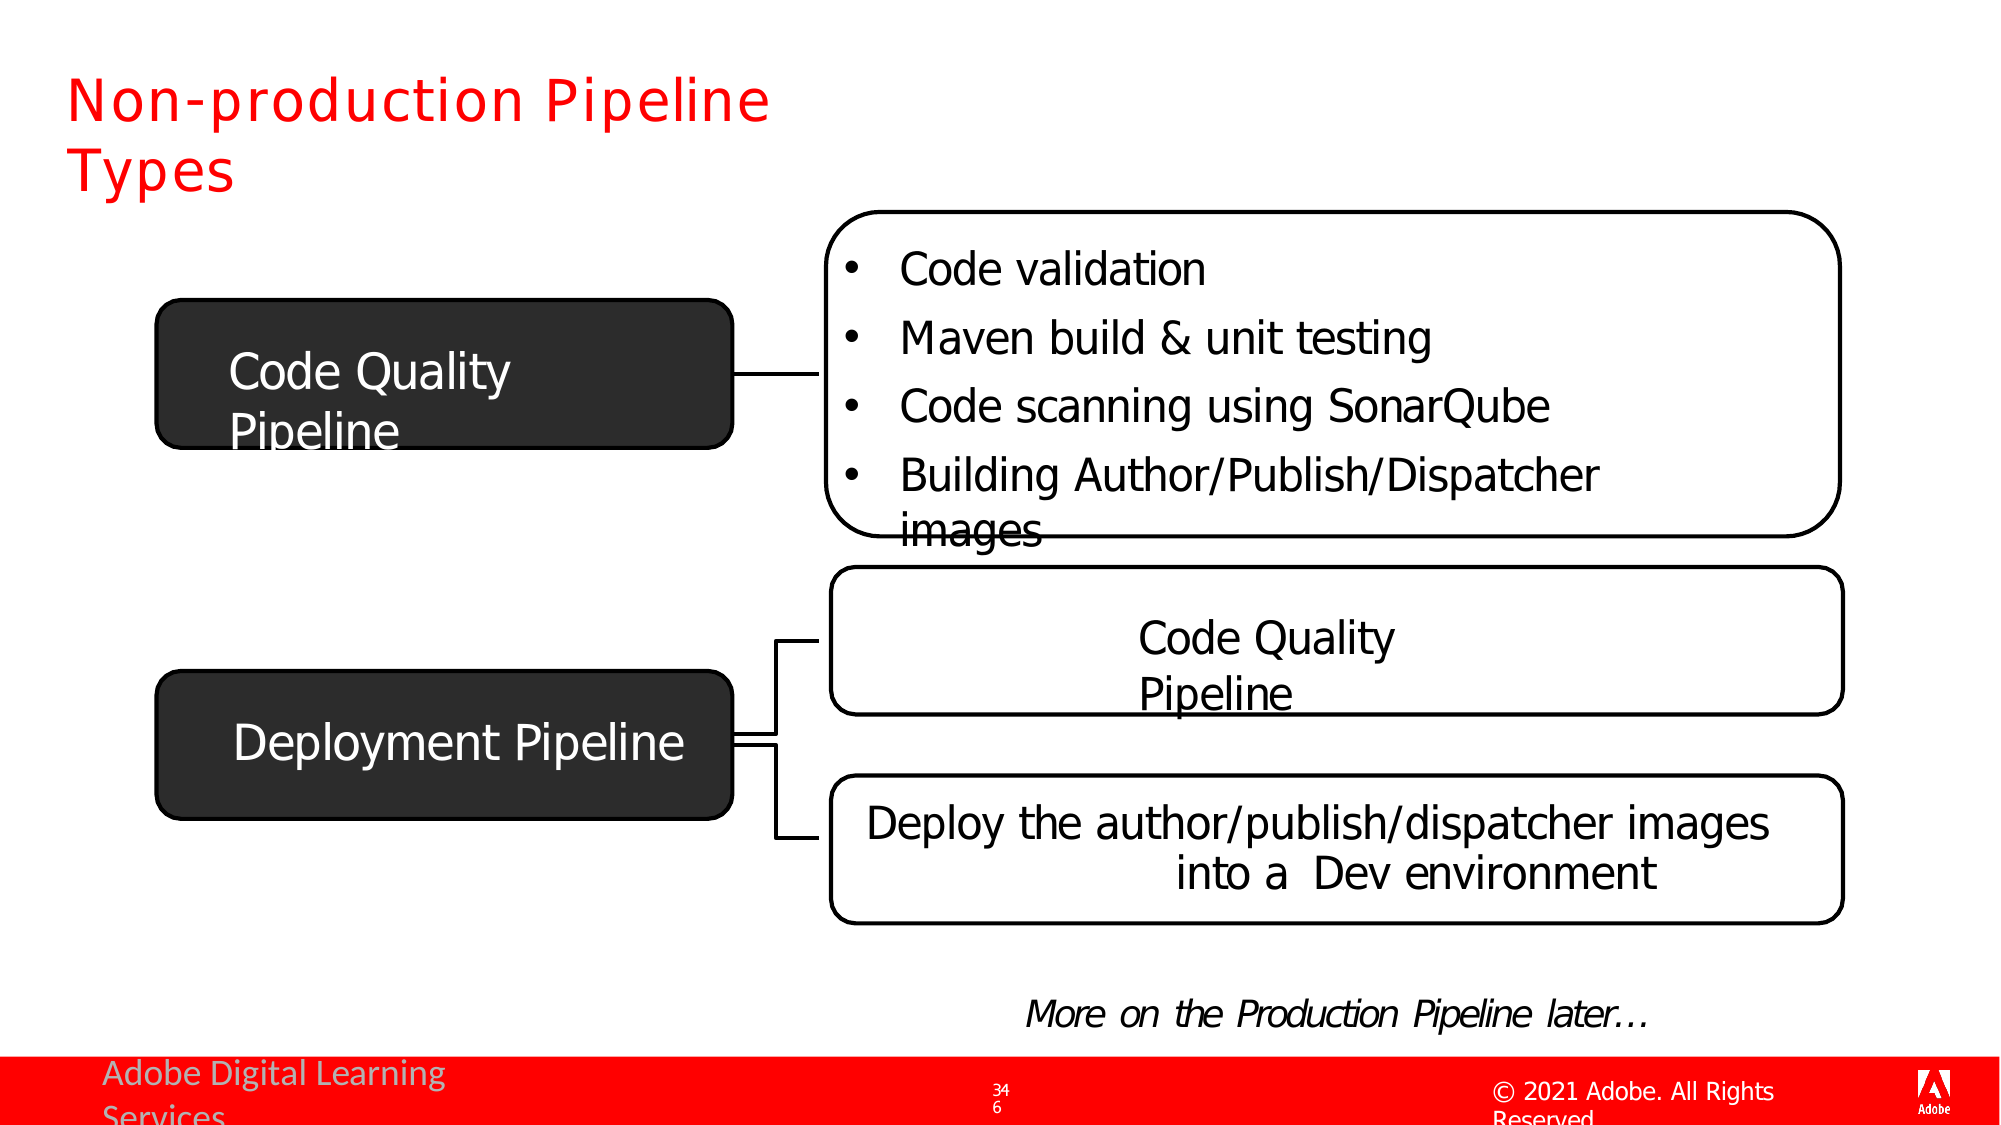

# Non-production Pipeline Types

Code validation
Maven build & unit testing
Code scanning using SonarQube
Building Author/Publish/Dispatcher images

Code Quality Pipeline

Code Quality Pipeline

Deployment Pipeline
Deploy the author/publish/dispatcher images into a  Dev environment

More on the Production Pipeline later…

Adobe Digital Learning Services
© 2021 Adobe. All Rights Reserved
346